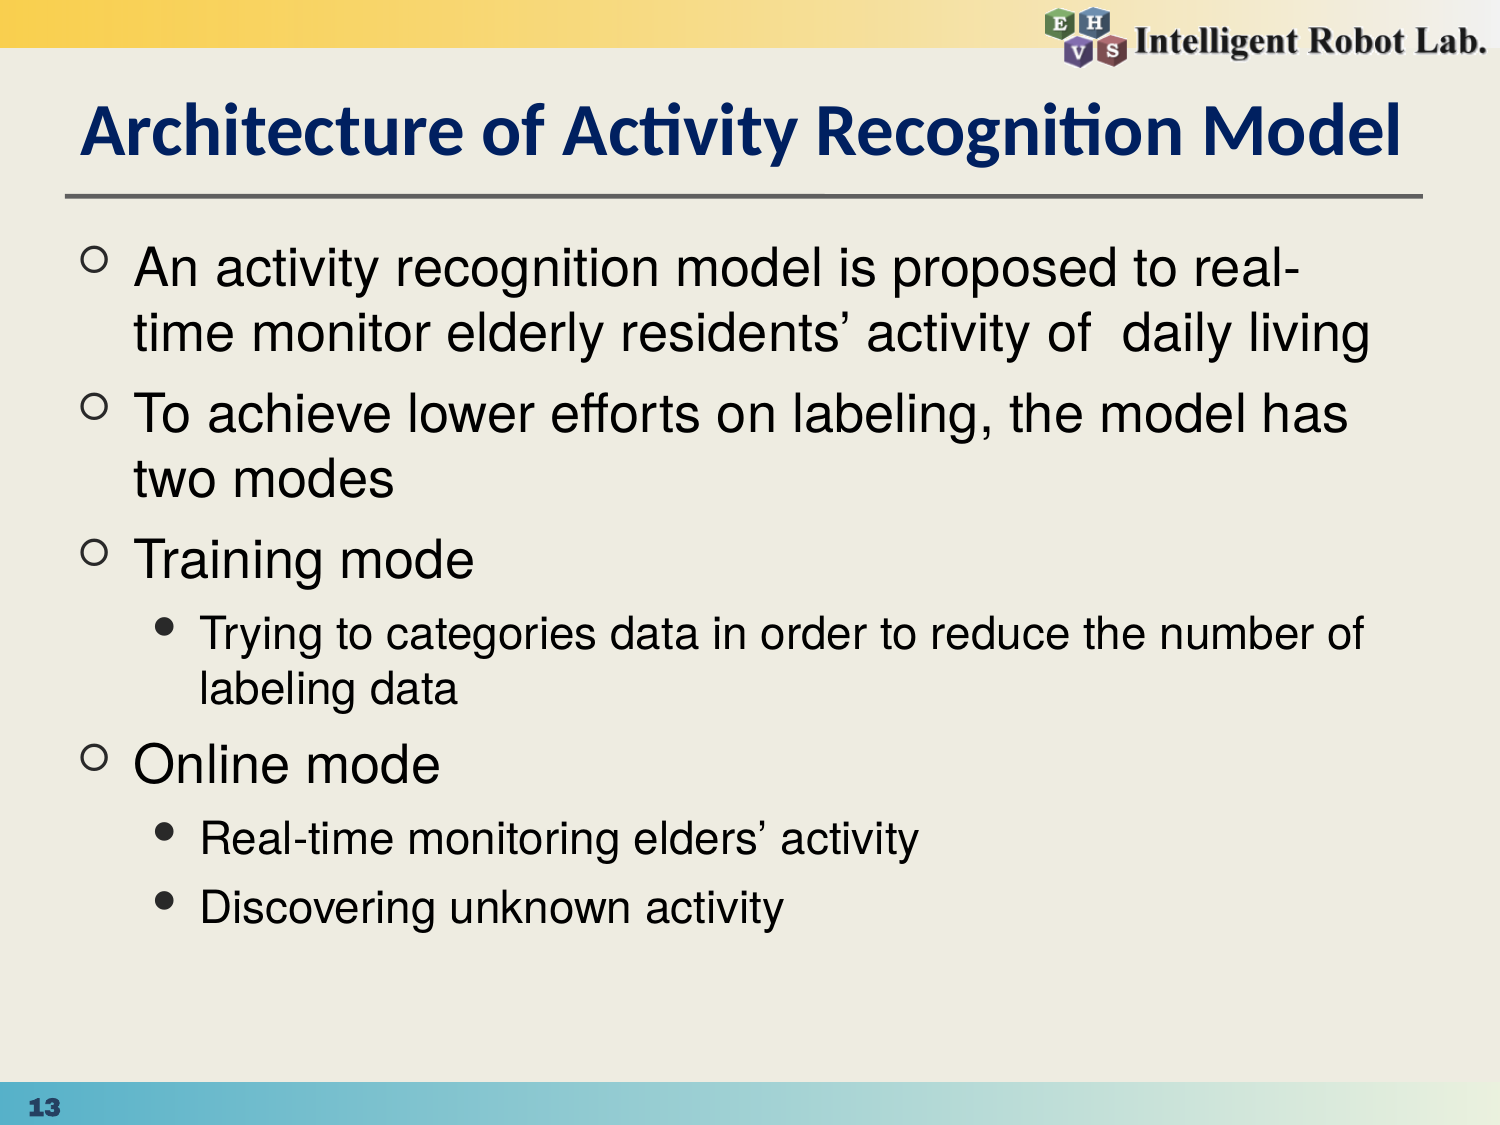

# Architecture of Activity Recognition Model
An activity recognition model is proposed to real-time monitor elderly residents’ activity of  daily living
To achieve lower efforts on labeling, the model has two modes
Training mode
Trying to categories data in order to reduce the number of labeling data
Online mode
Real-time monitoring elders’ activity
Discovering unknown activity
13